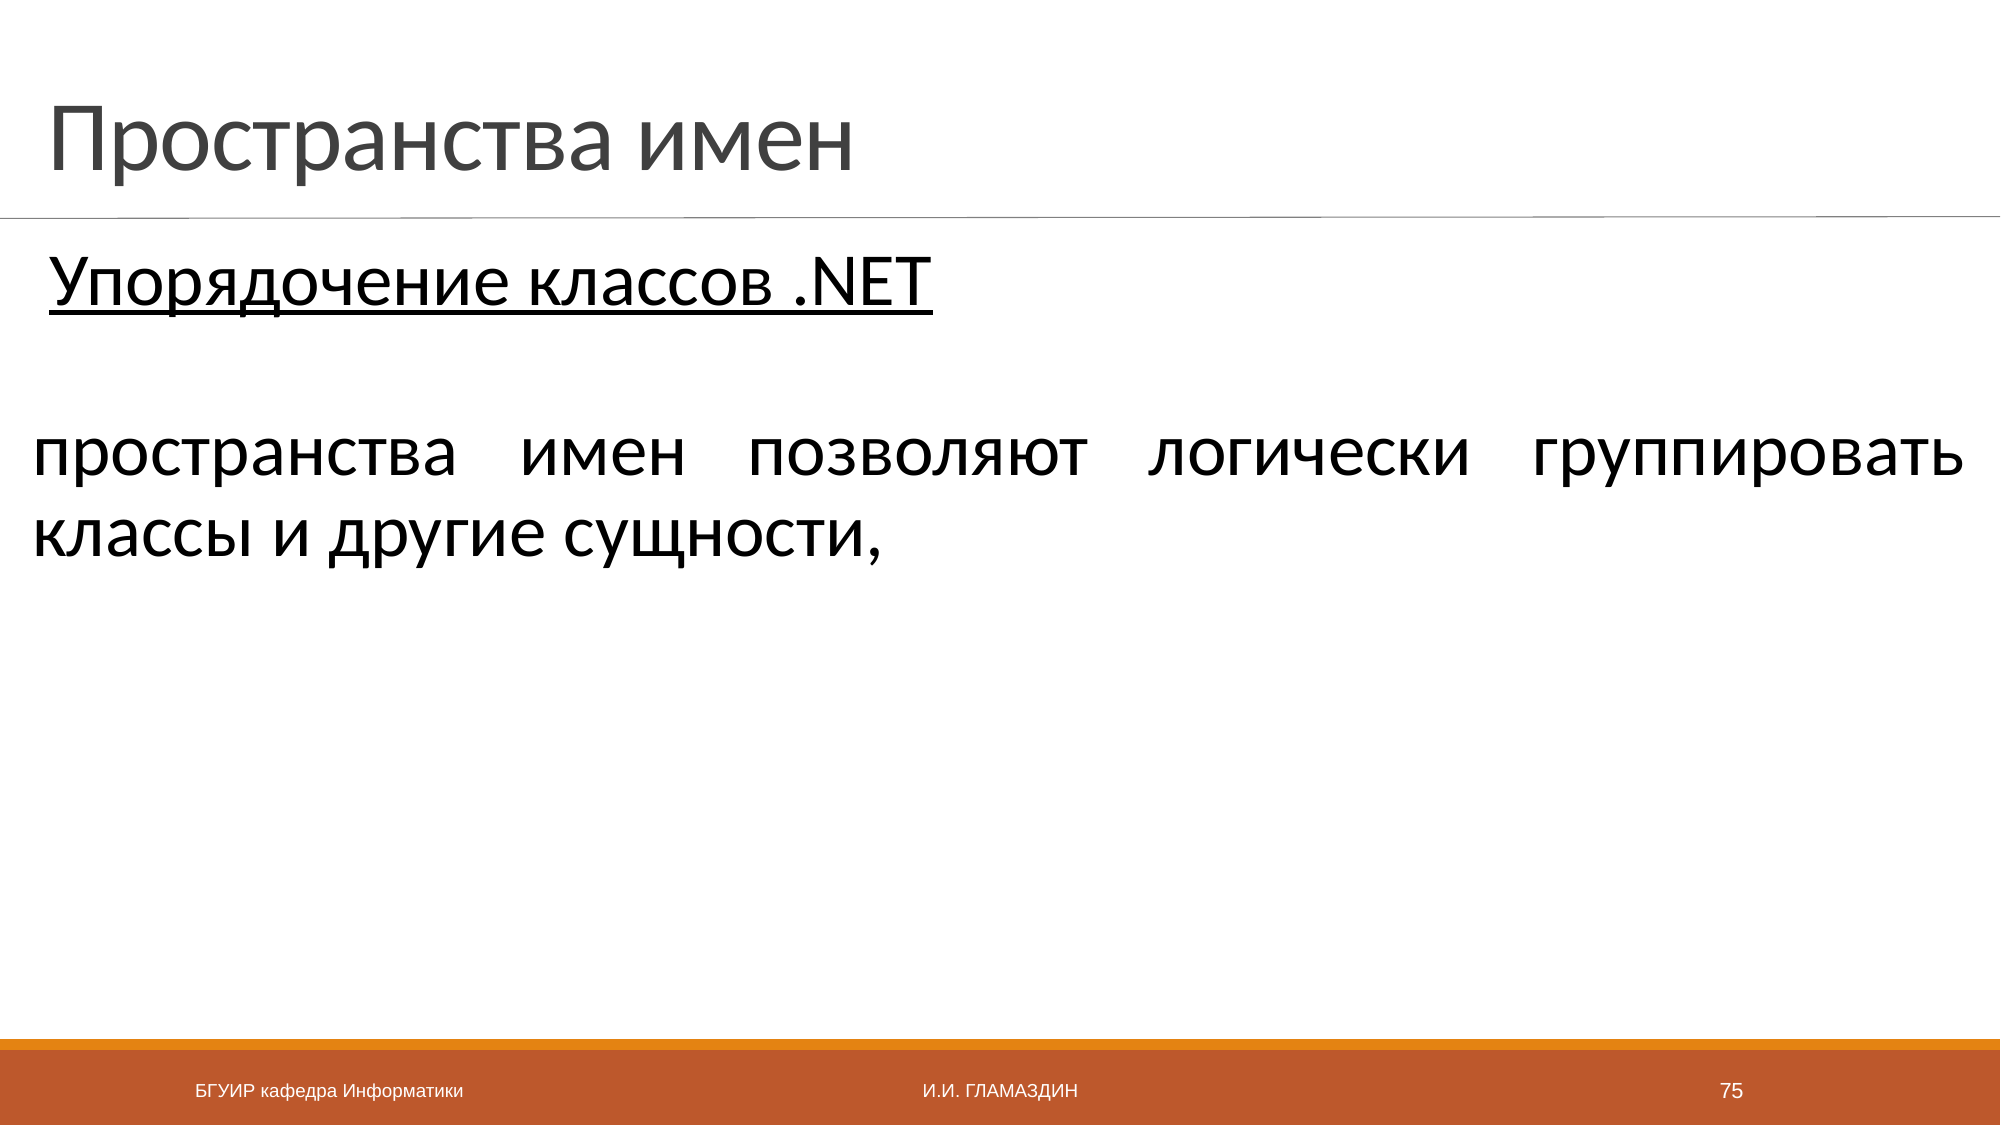

# Пространства имен
Упорядочение классов .NET

пространства имен позволяют логически группировать классы и другие сущности,

БГУИР кафедра Информатики
И.И. Гламаздин
75